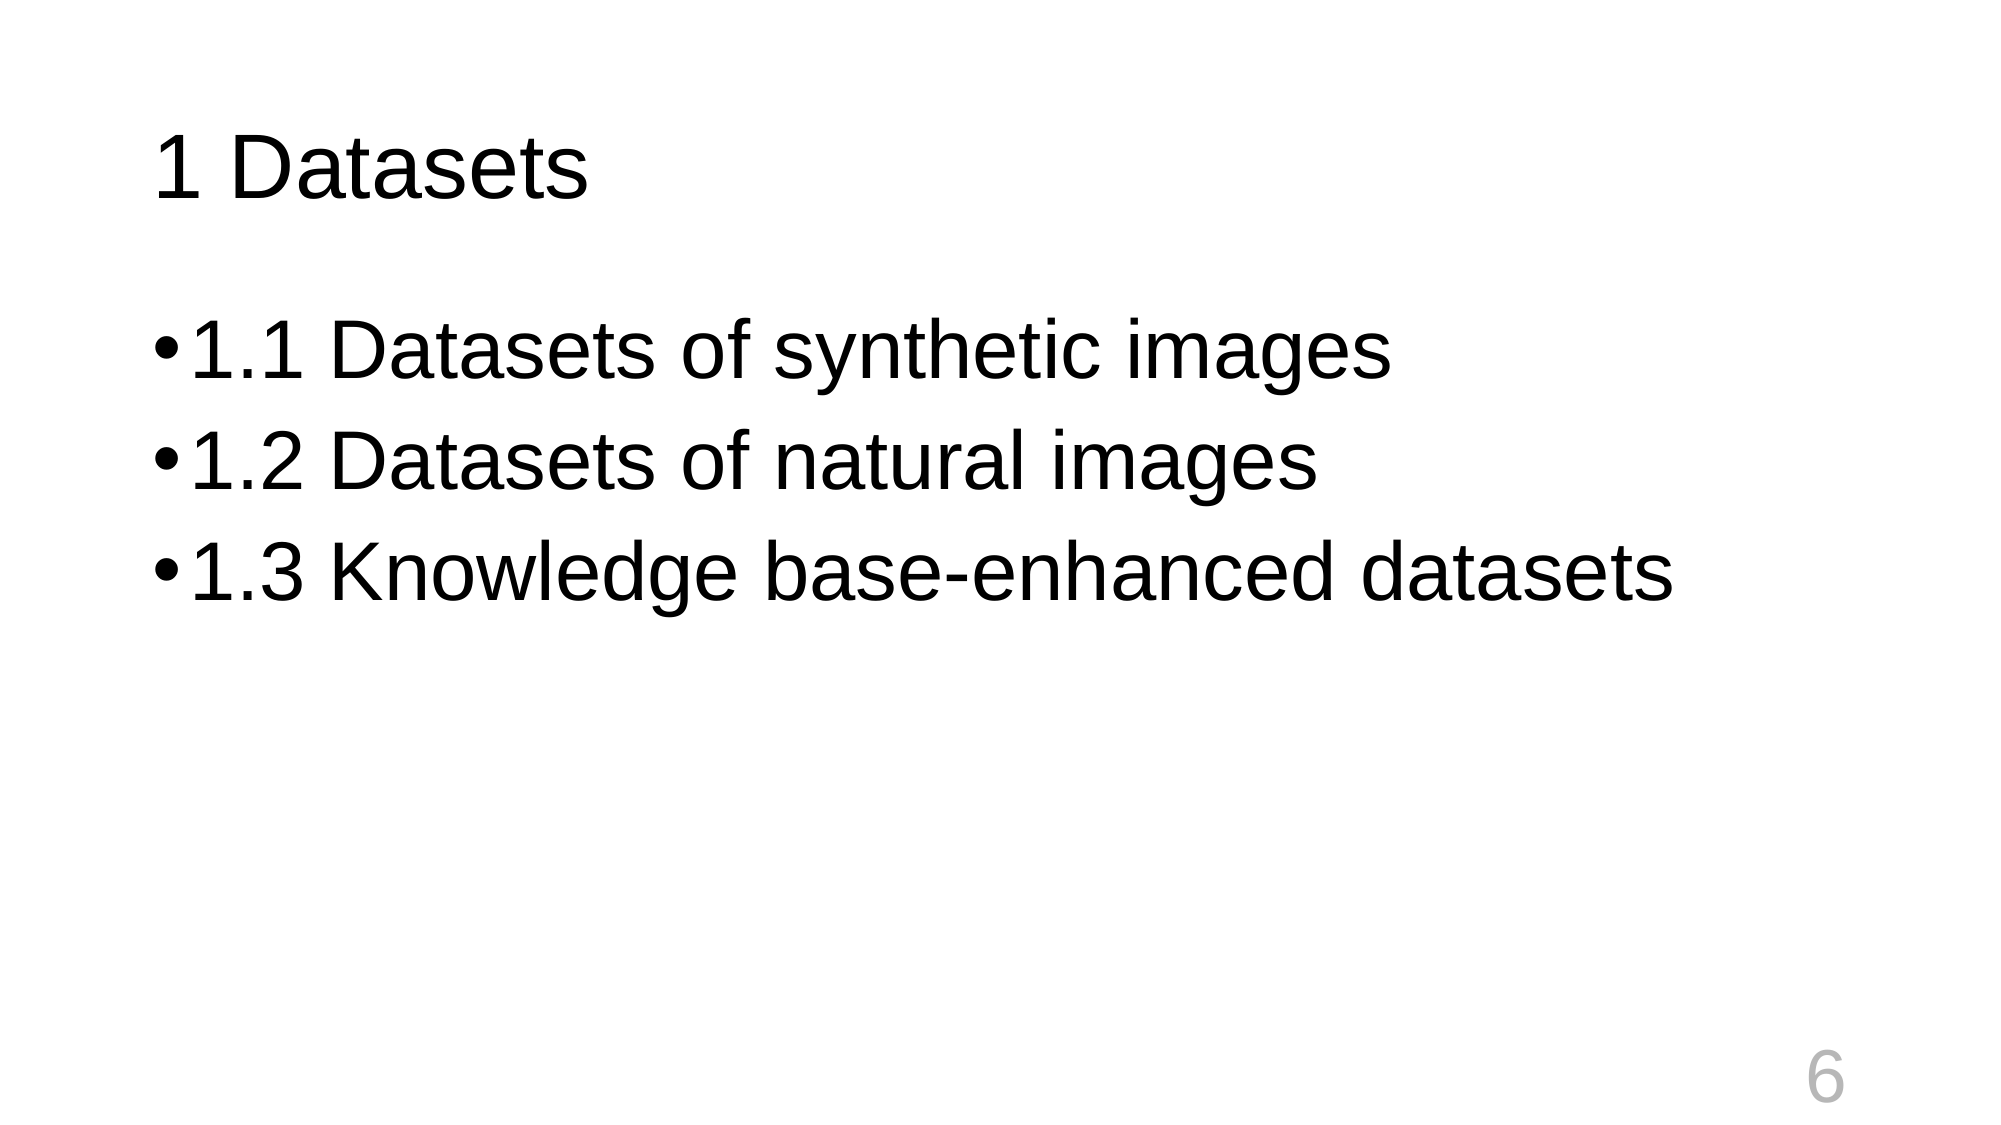

# 1 Datasets
1.1 Datasets of synthetic images
1.2 Datasets of natural images
1.3 Knowledge base-enhanced datasets

6